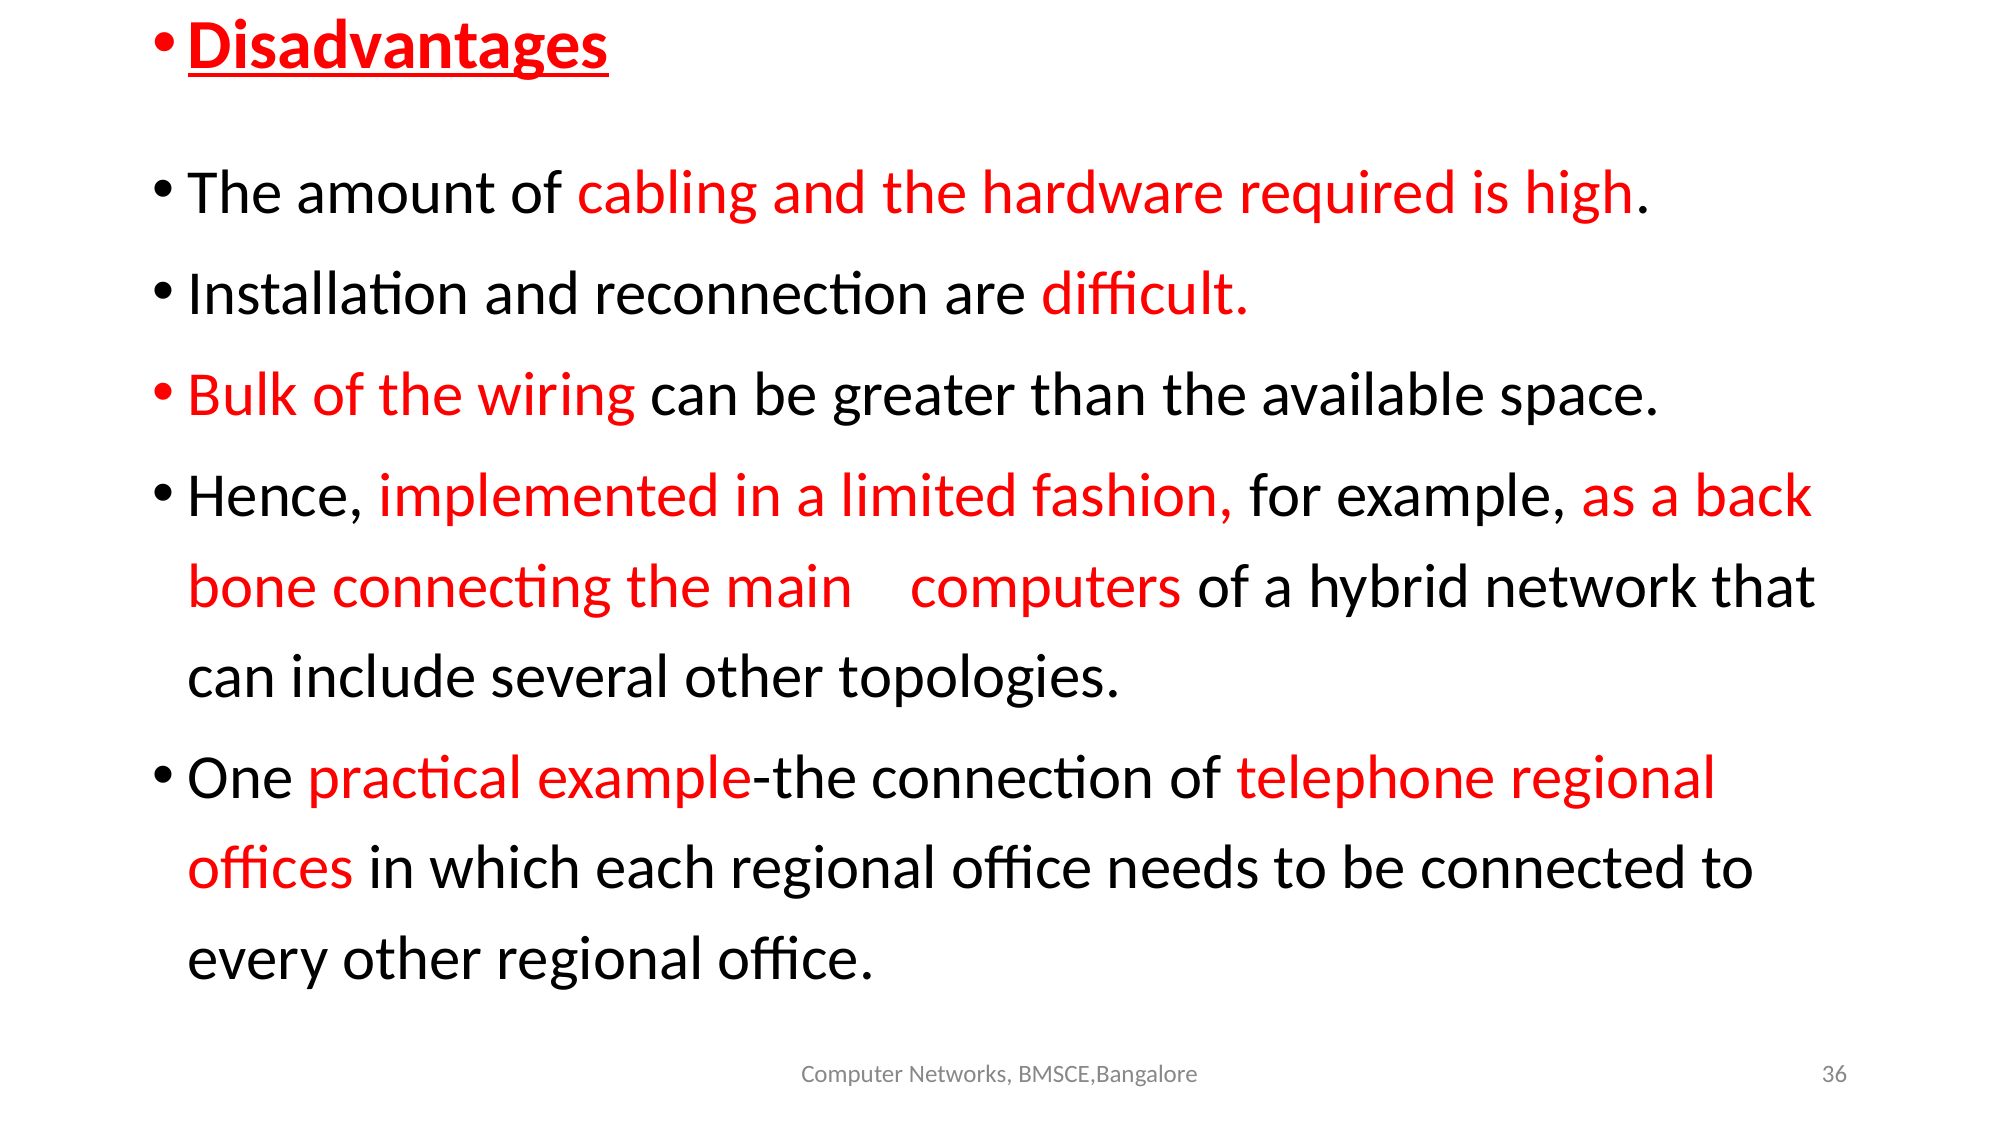

Disadvantages

The amount of cabling and the hardware required is high.
Installation and reconnection are difficult.
Bulk of the wiring can be greater than the available space.
Hence, implemented in a limited fashion, for example, as a back bone connecting the main    computers of a hybrid network that can include several other topologies.
One practical example-the connection of telephone regional offices in which each regional office needs to be connected to every other regional office.

Computer Networks, BMSCE,Bangalore
36